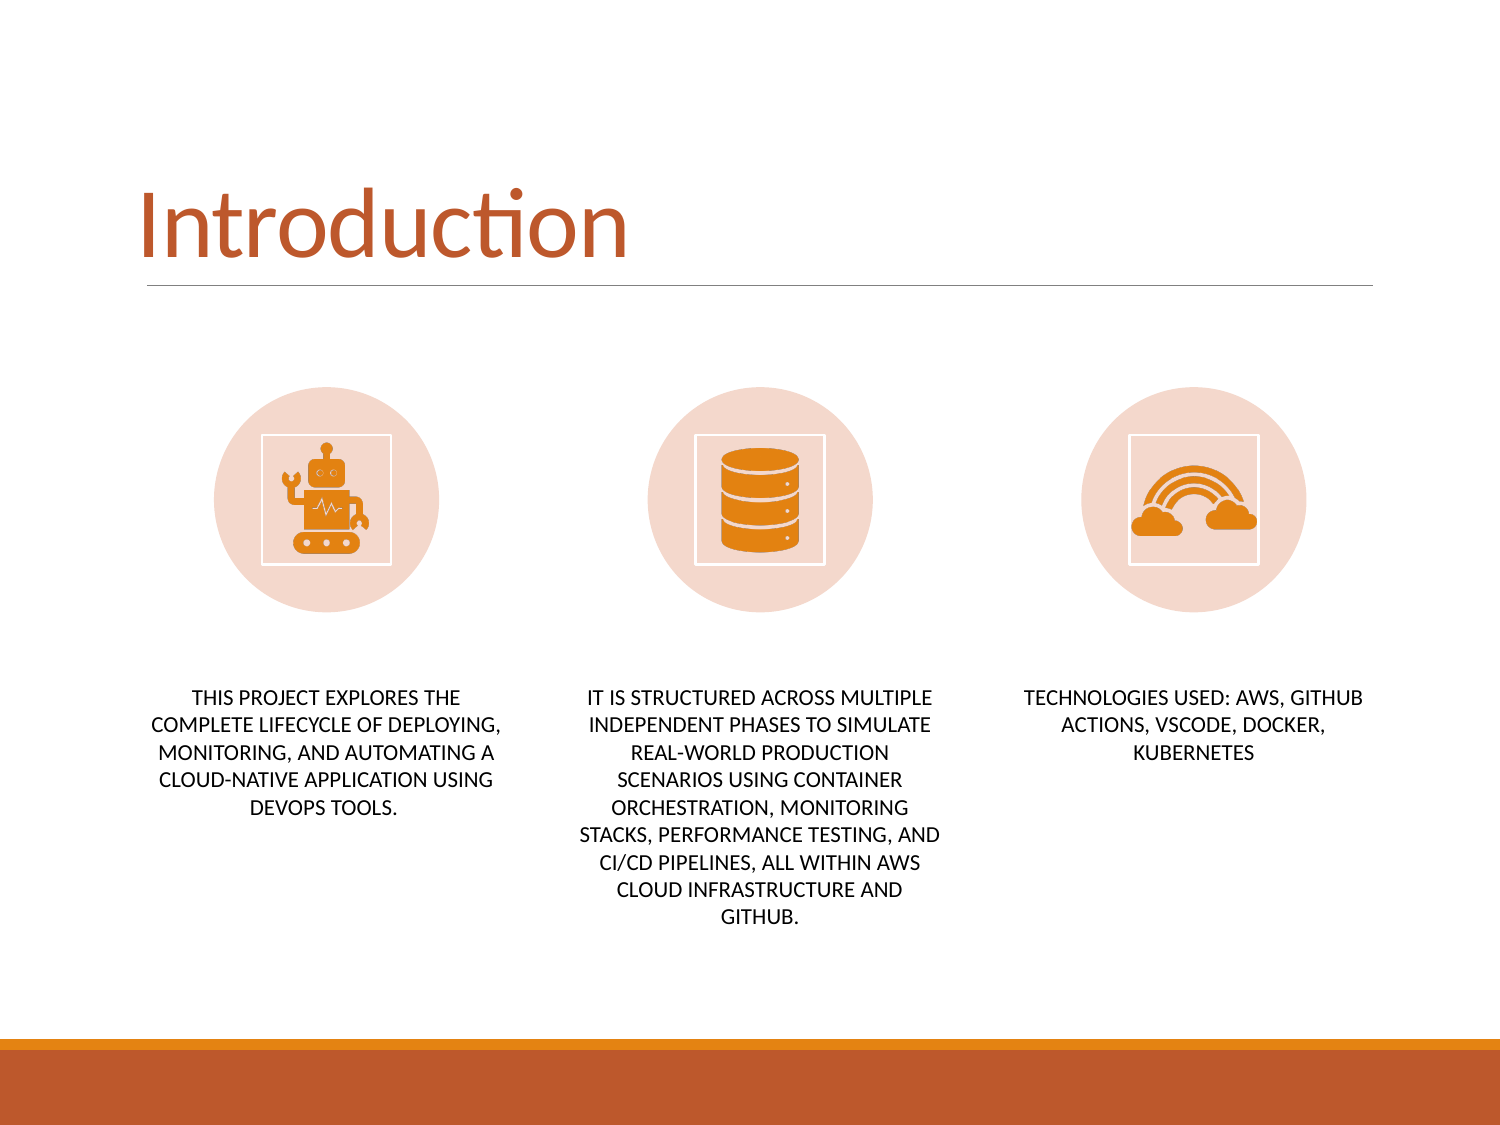

# Introduction
This project explores the complete lifecycle of deploying, monitoring, and automating a cloud-native application using DevOps tools.
It is structured across multiple independent phases to simulate real-world production scenarios using container orchestration, monitoring stacks, performance testing, and CI/CD pipelines, all within AWS cloud infrastructure and GitHub.
Technologies used: AWS, GitHub Actions, VScode, Docker, Kubernetes